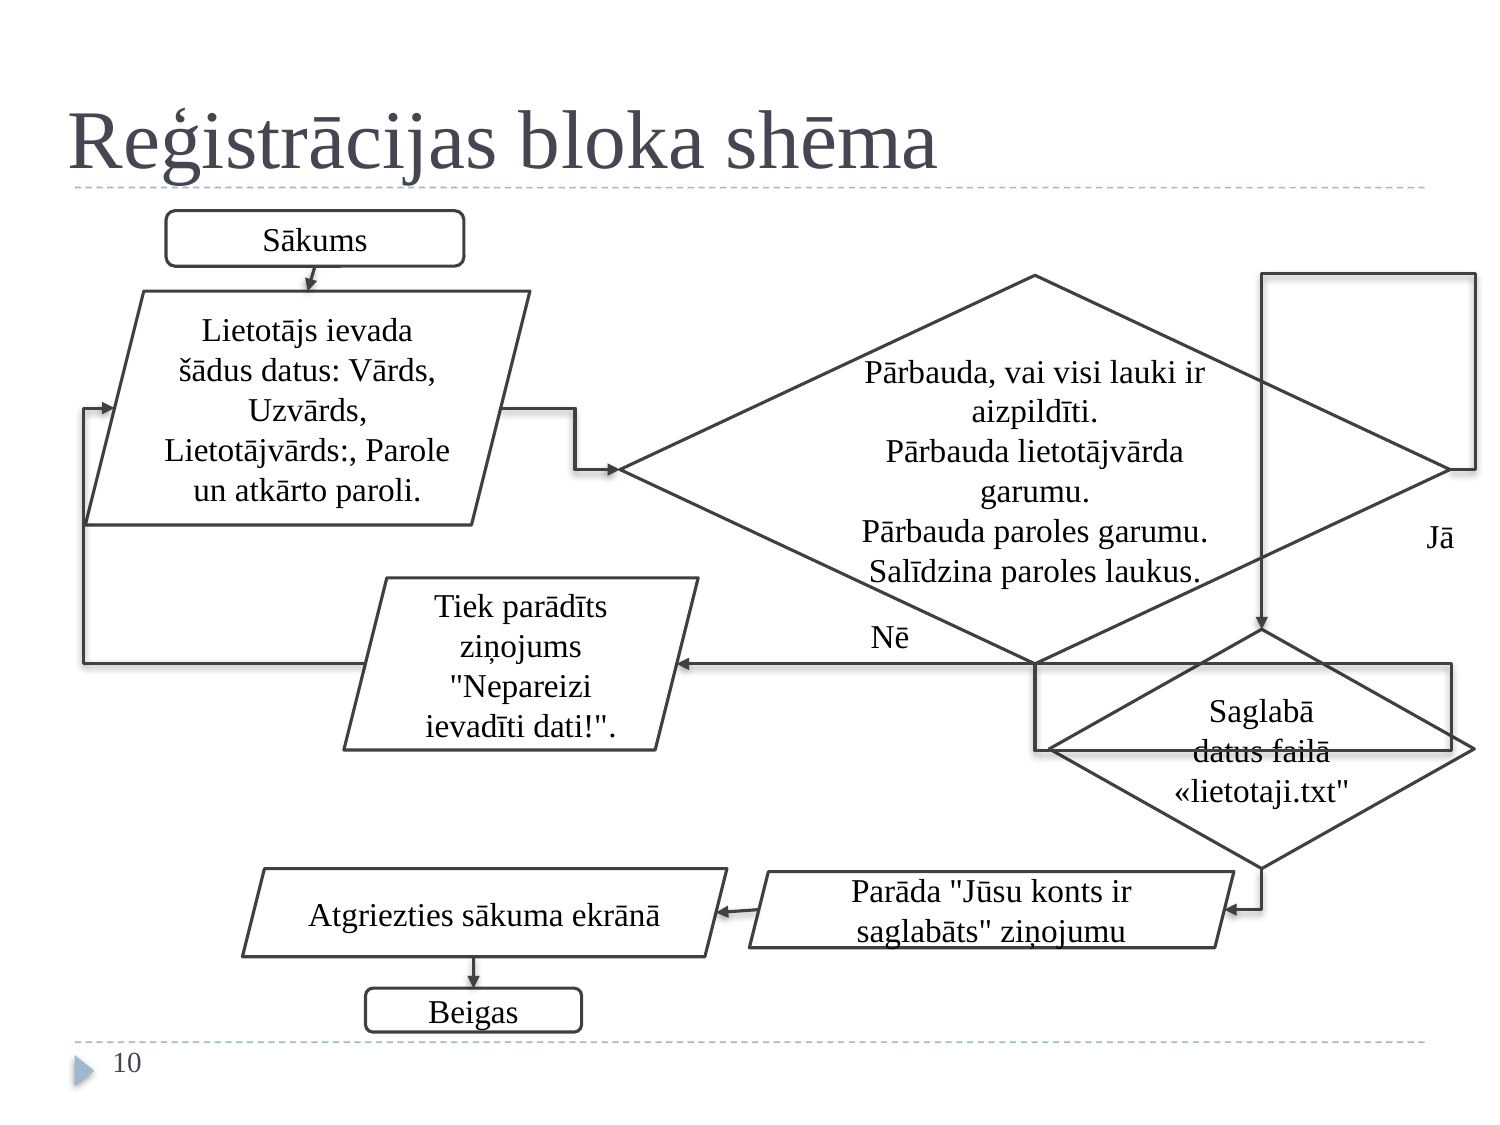

# Reģistrācijas bloka shēma
Sākums
Pārbauda, vai visi lauki ir aizpildīti.
Pārbauda lietotājvārda garumu.
Pārbauda paroles garumu.
Salīdzina paroles laukus.
Lietotājs ievada šādus datus: Vārds, Uzvārds, Lietotājvārds:, Parole un atkārto paroli.
Jā
Tiek parādīts ziņojums "Nepareizi ievadīti dati!".
Nē
Saglabā datus failā «lietotaji.txt"
Atgriezties sākuma ekrānā
Parāda "Jūsu konts ir saglabāts" ziņojumu
Beigas
10
10